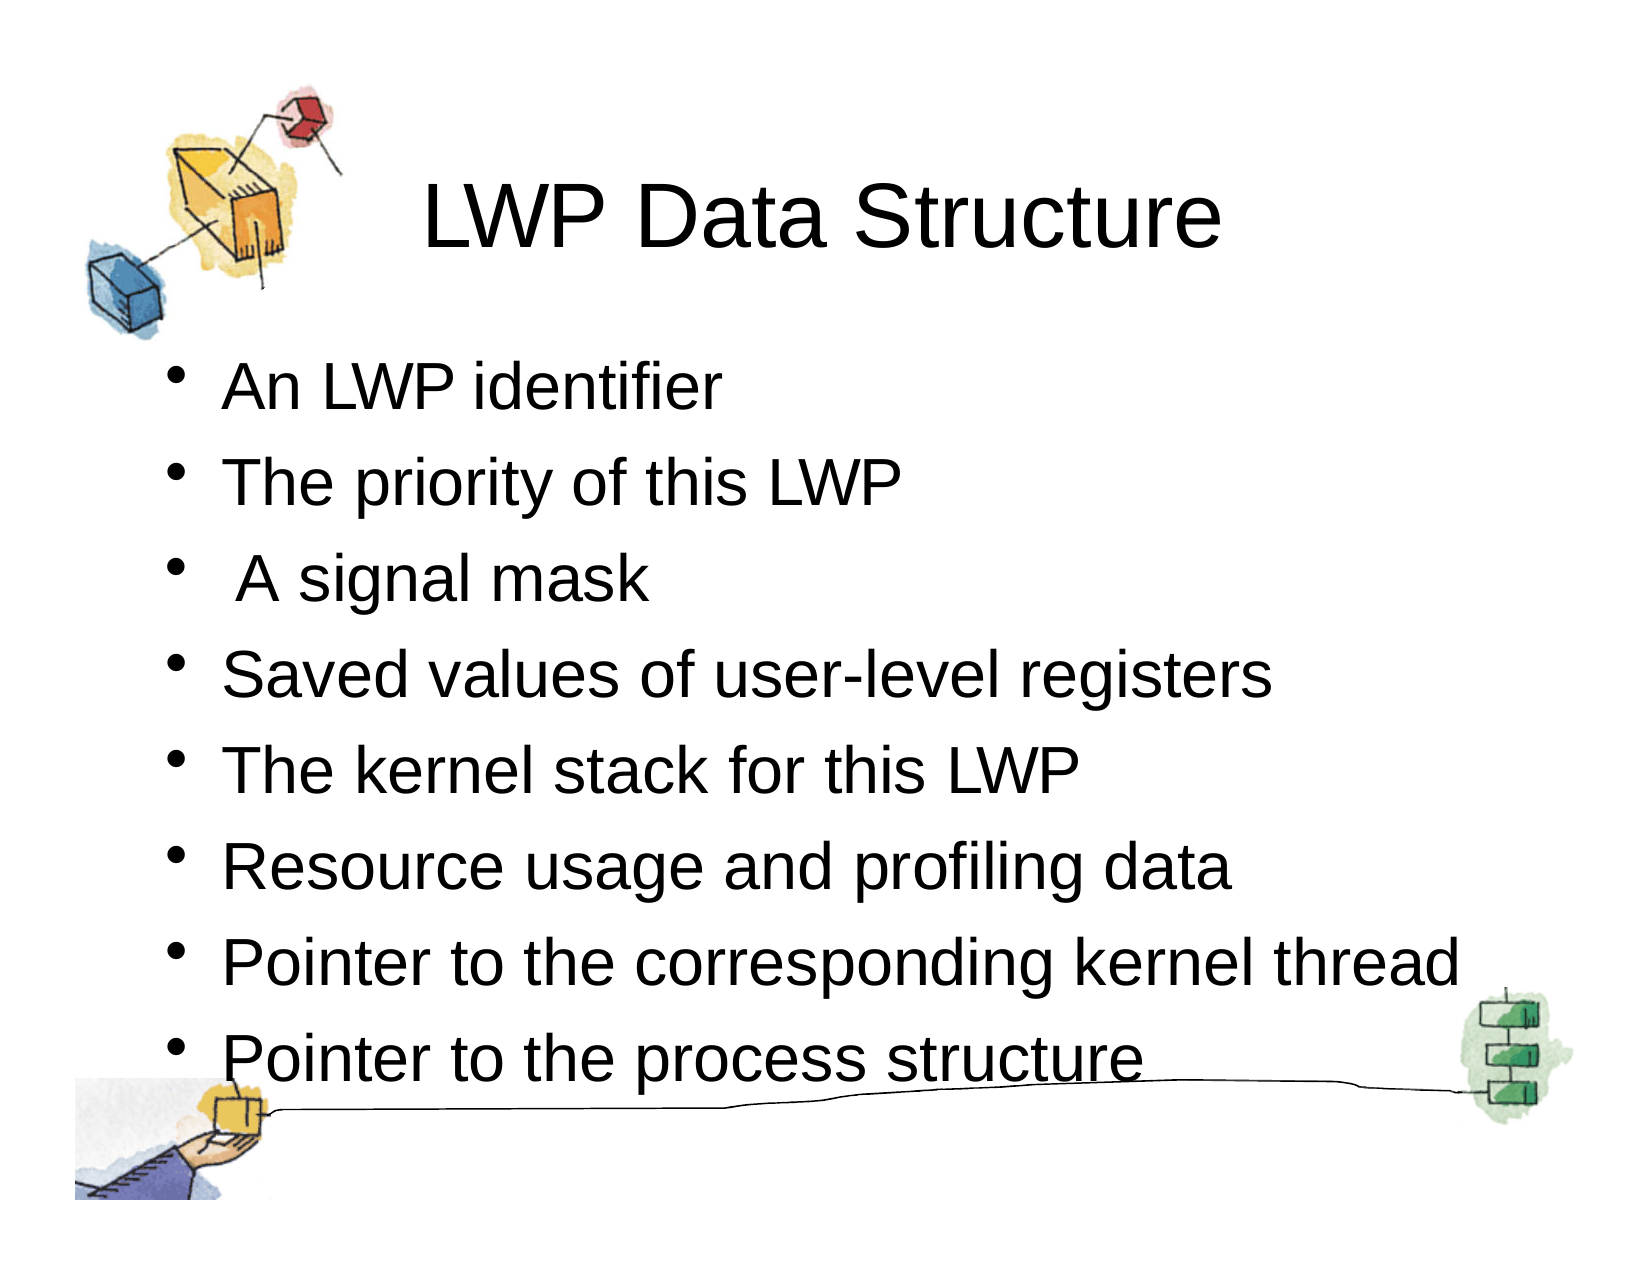

# LWP Data Structure
An LWP identifier
The priority of this LWP
A signal mask
Saved values of user-level registers
The kernel stack for this LWP
Resource usage and profiling data
Pointer to the corresponding kernel thread
Pointer to the process structure